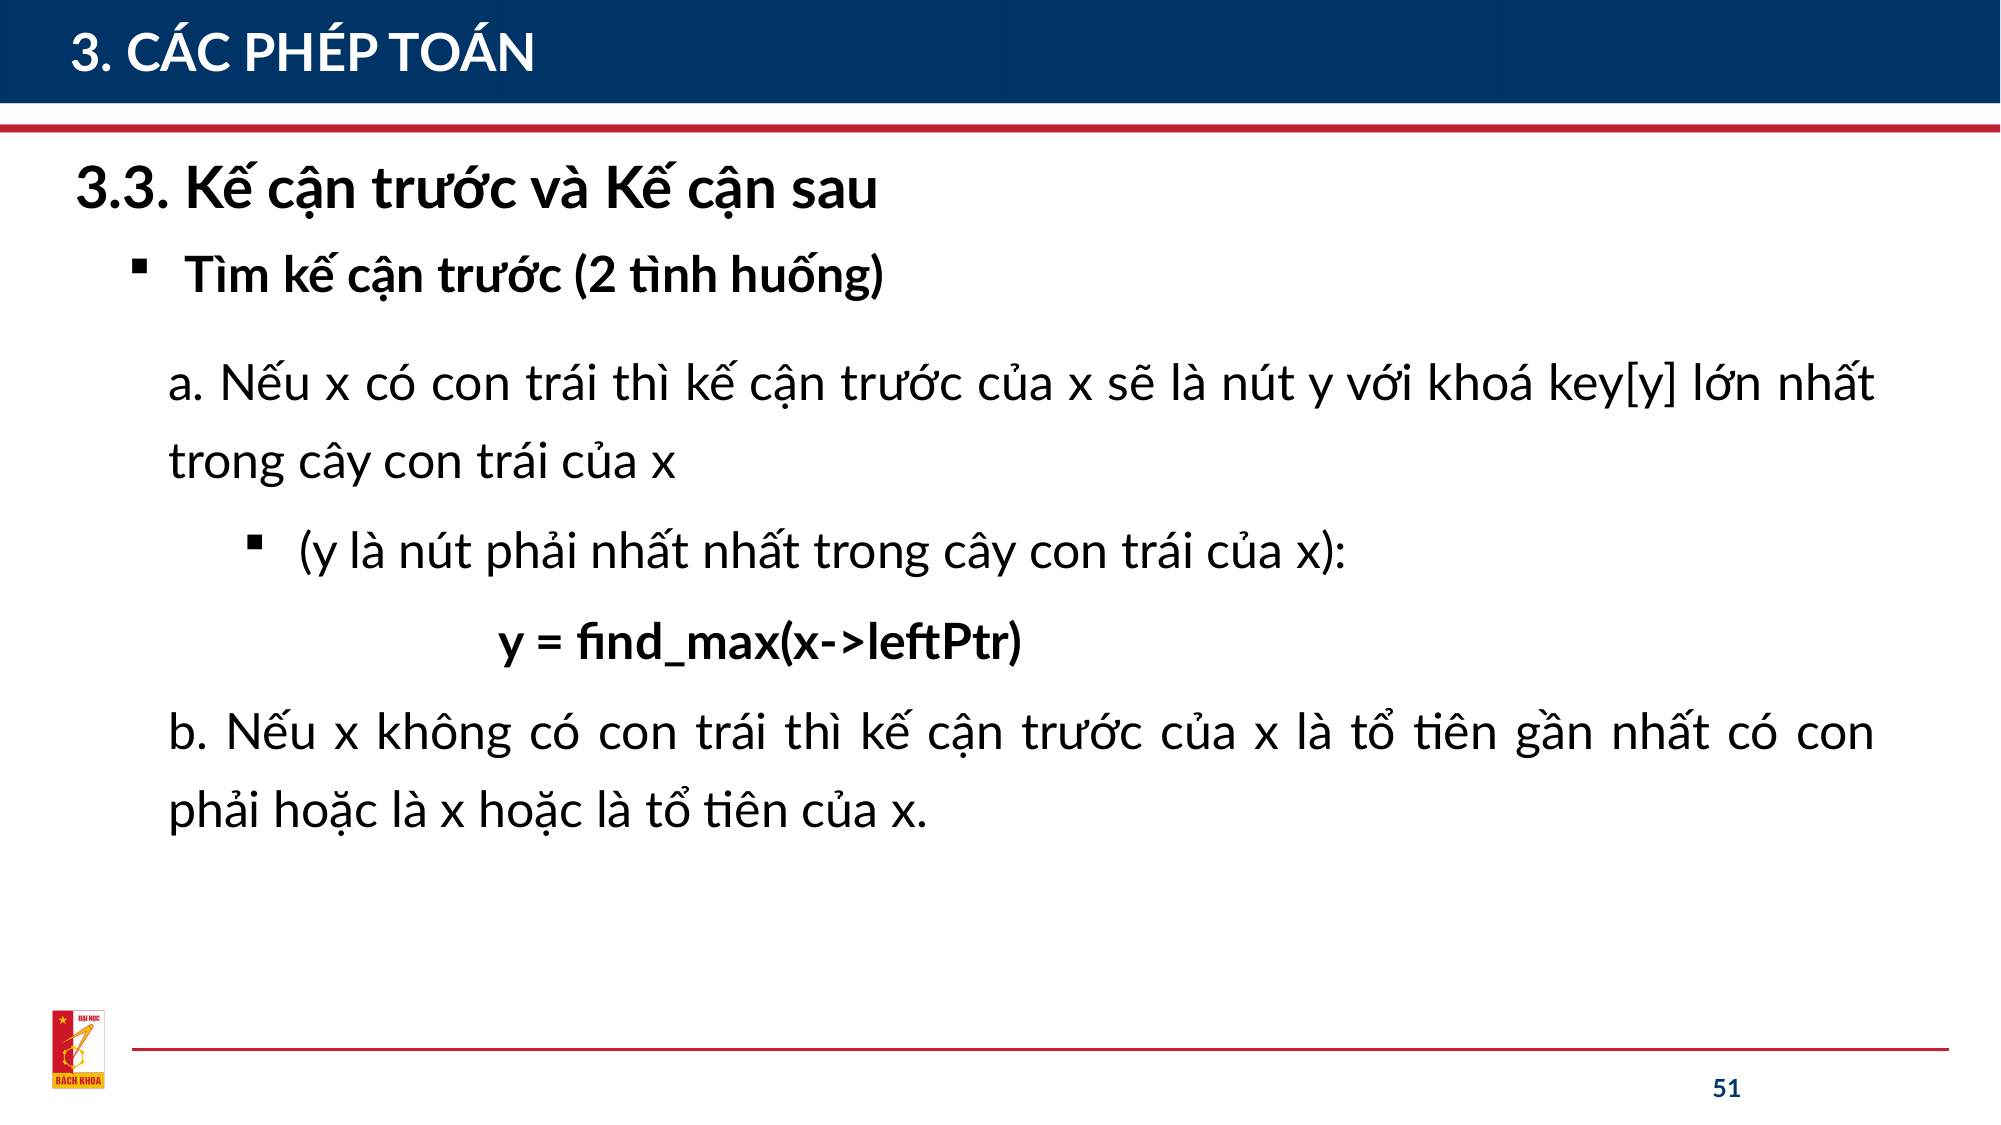

# 3. CÁC PHÉP TOÁN
3.3. Kế cận trước và Kế cận sau

Tìm kế cận trước (2 tình huống)
a. Nếu x có con trái thì kế cận trước của x sẽ là nút y với khoá key[y] lớn nhất trong cây con trái của x
(y là nút phải nhất nhất trong cây con trái của x):
                    y = find_max(x->leftPtr)
b. Nếu x không có con trái thì kế cận trước của x là tổ tiên gần nhất có con phải hoặc là x hoặc là tổ tiên của x.
51